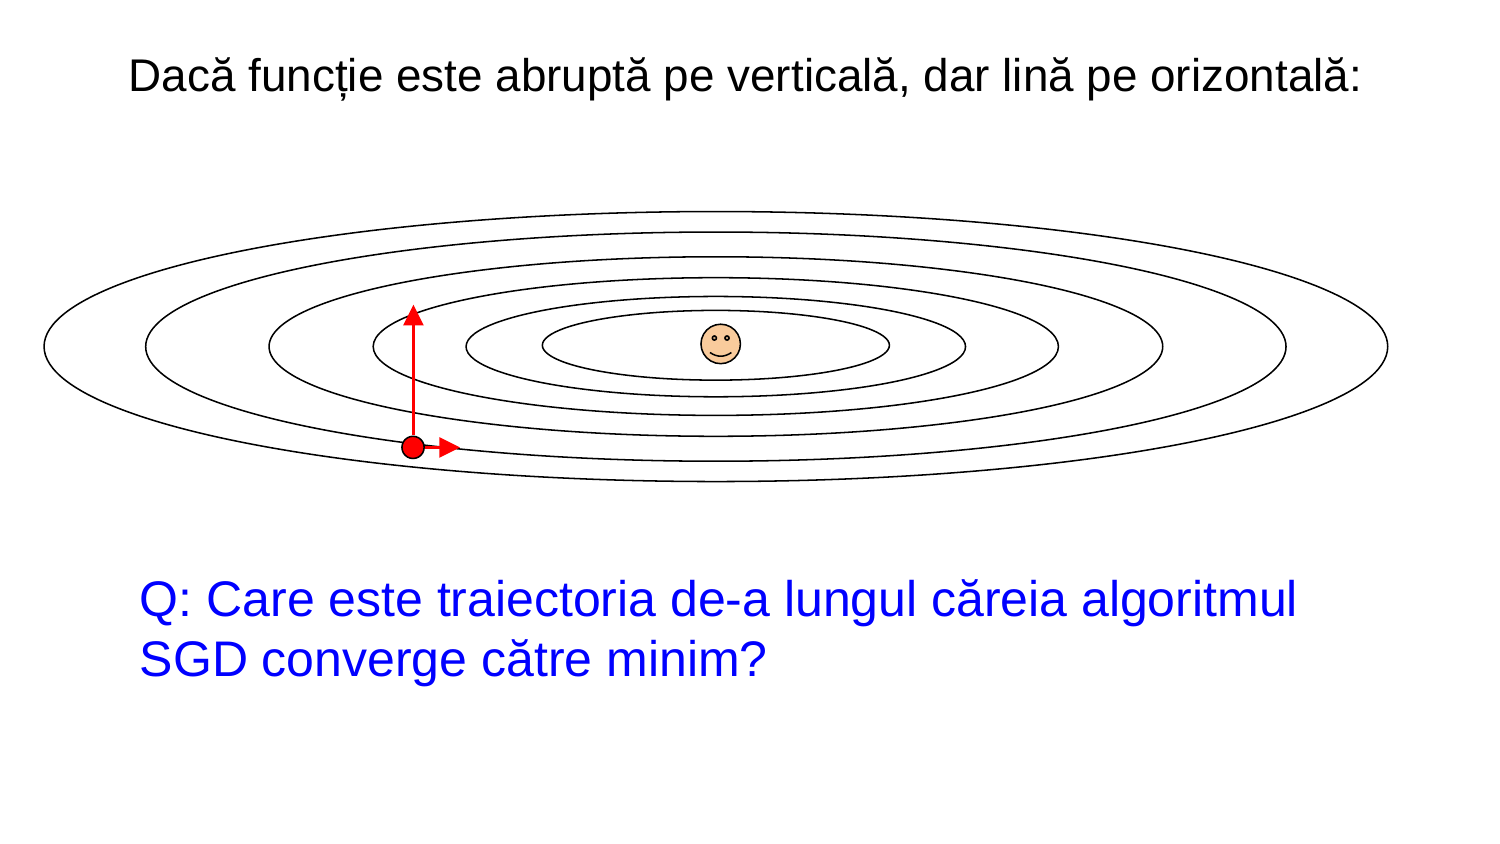

Dacă funcție este abruptă pe verticală, dar lină pe orizontală:

Q: Care este traiectoria de-a lungul căreia algoritmul SGD converge către minim?